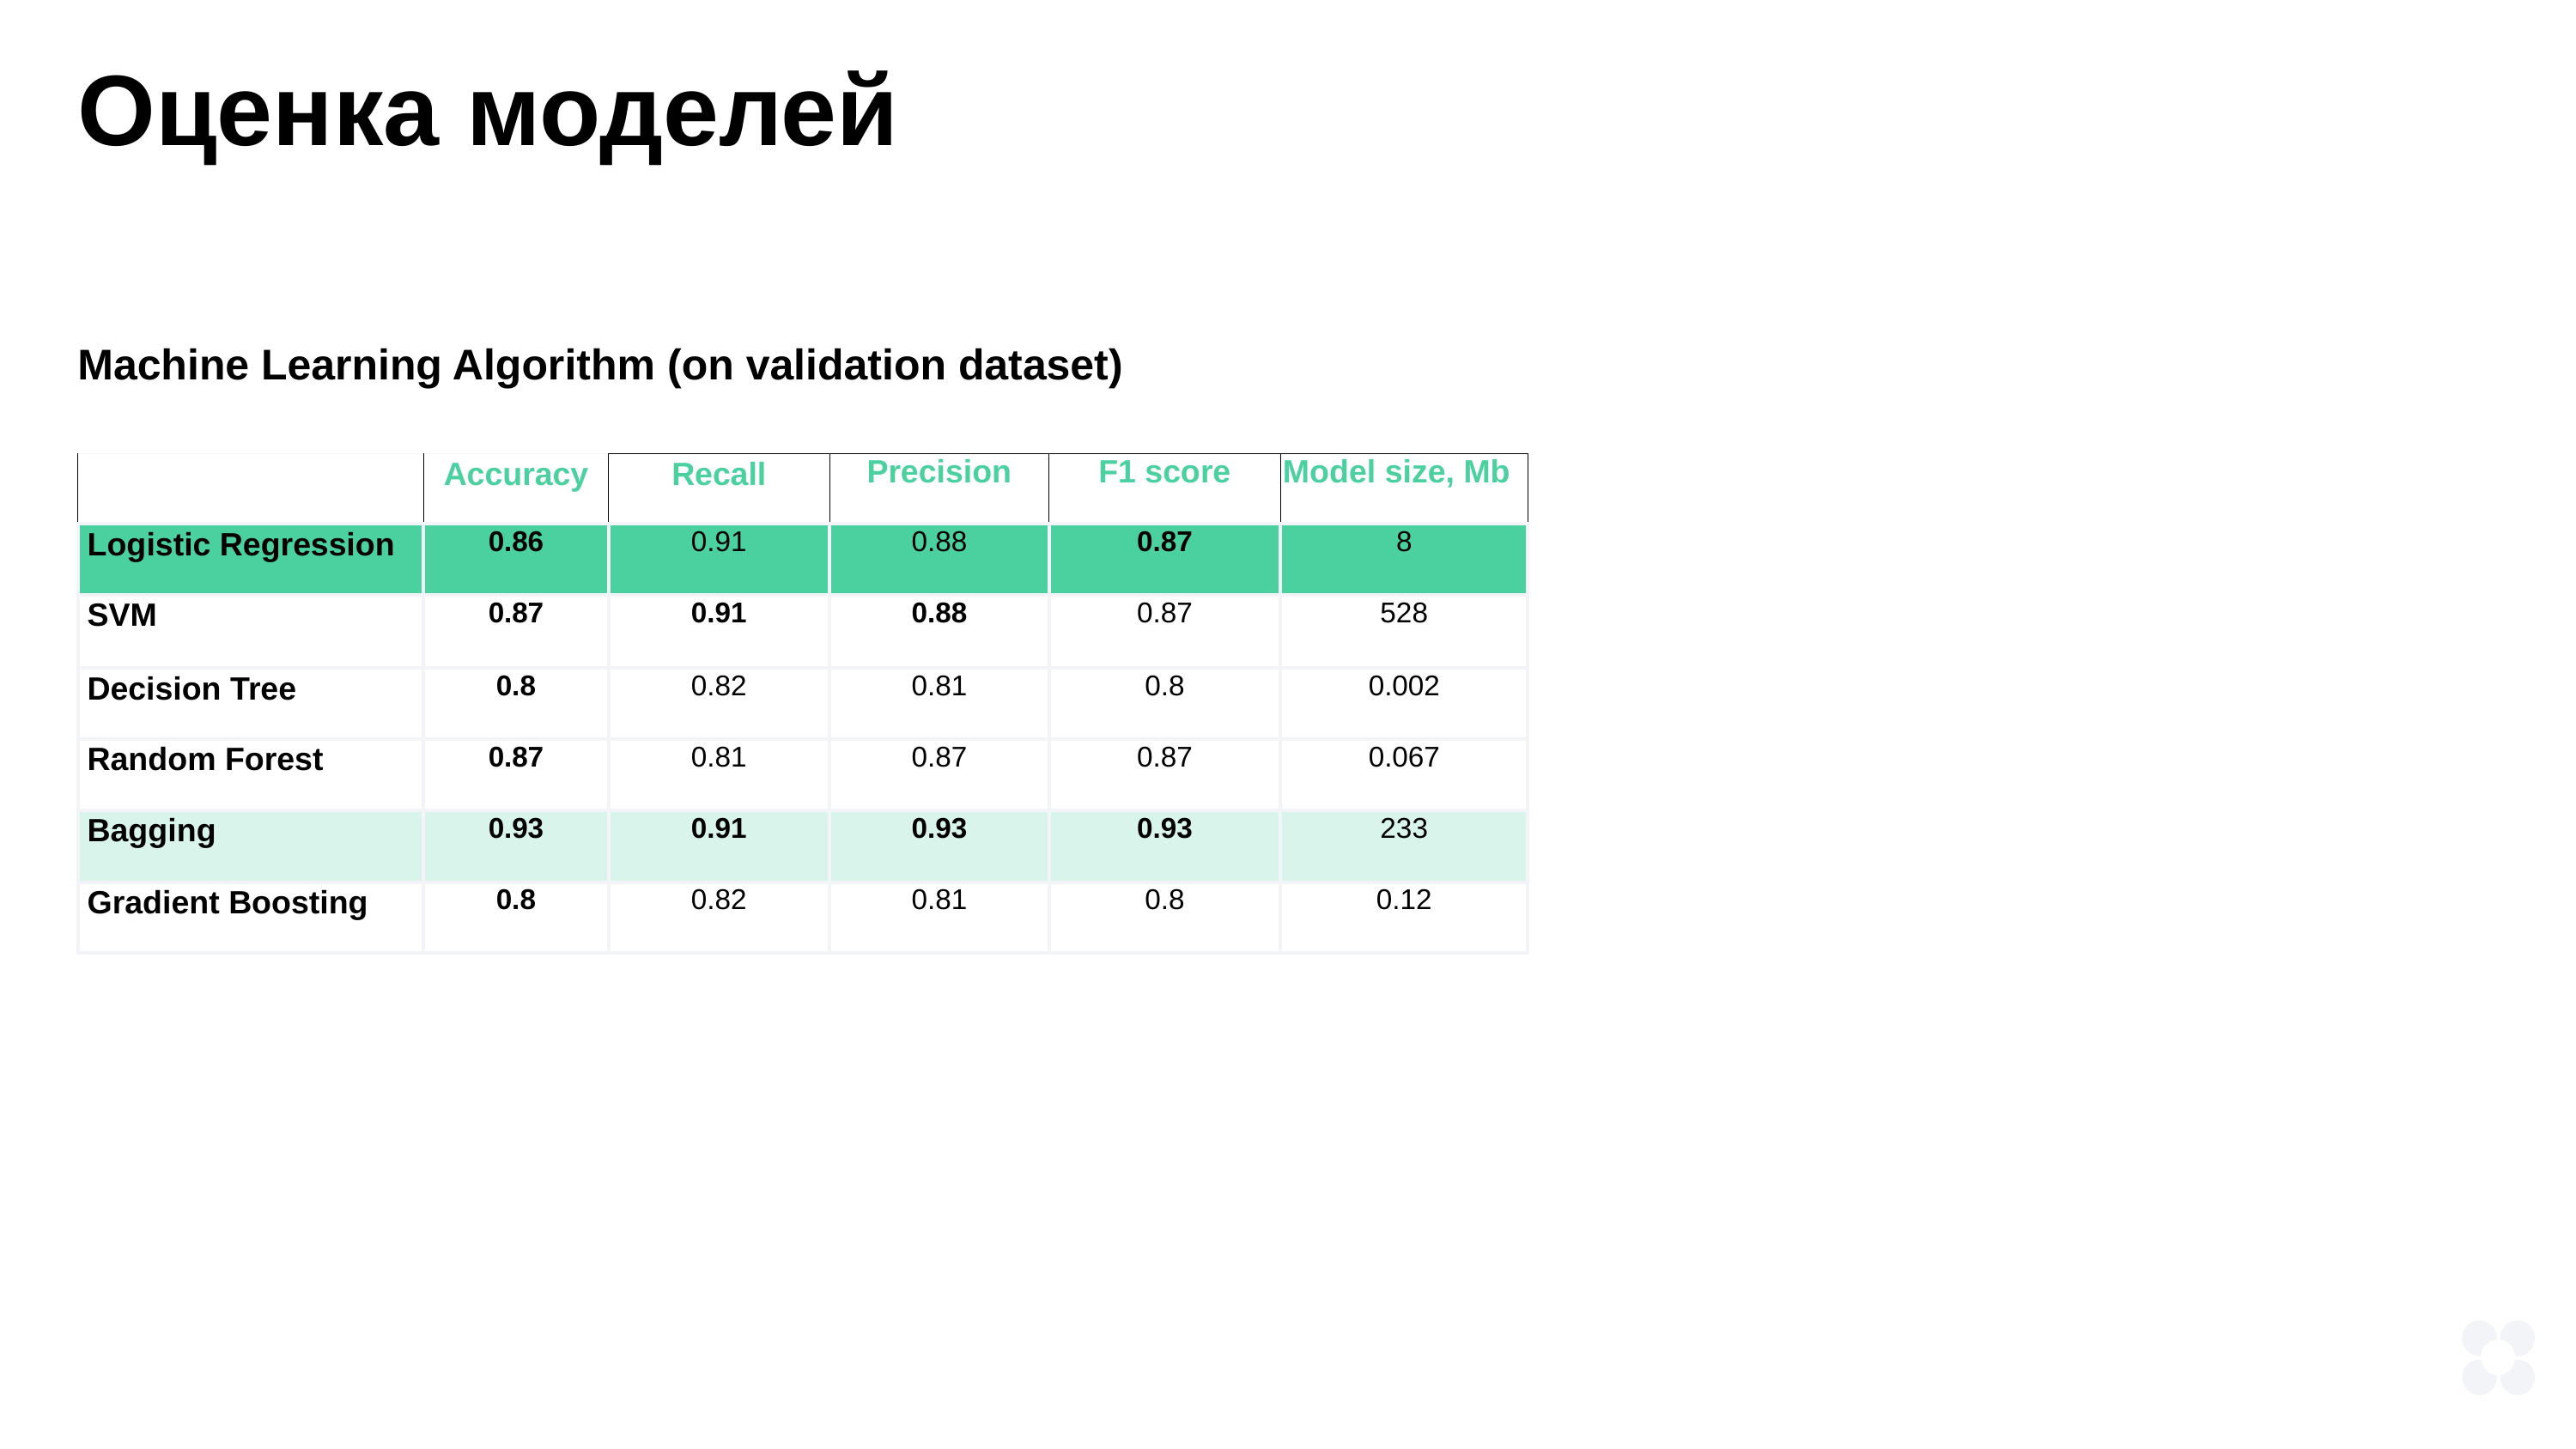

Оценка моделей
Machine Learning Algorithm (on validation dataset)
|  | Accuracy | Recall | Precision | F1 score | Model size, Mb |
| --- | --- | --- | --- | --- | --- |
| Logistic Regression | 0.86 | 0.91 | 0.88 | 0.87 | 8 |
| SVM | 0.87 | 0.91 | 0.88 | 0.87 | 528 |
| Decision Tree | 0.8 | 0.82 | 0.81 | 0.8 | 0.002 |
| Random Forest | 0.87 | 0.81 | 0.87 | 0.87 | 0.067 |
| Bagging | 0.93 | 0.91 | 0.93 | 0.93 | 233 |
| Gradient Boosting | 0.8 | 0.82 | 0.81 | 0.8 | 0.12 |